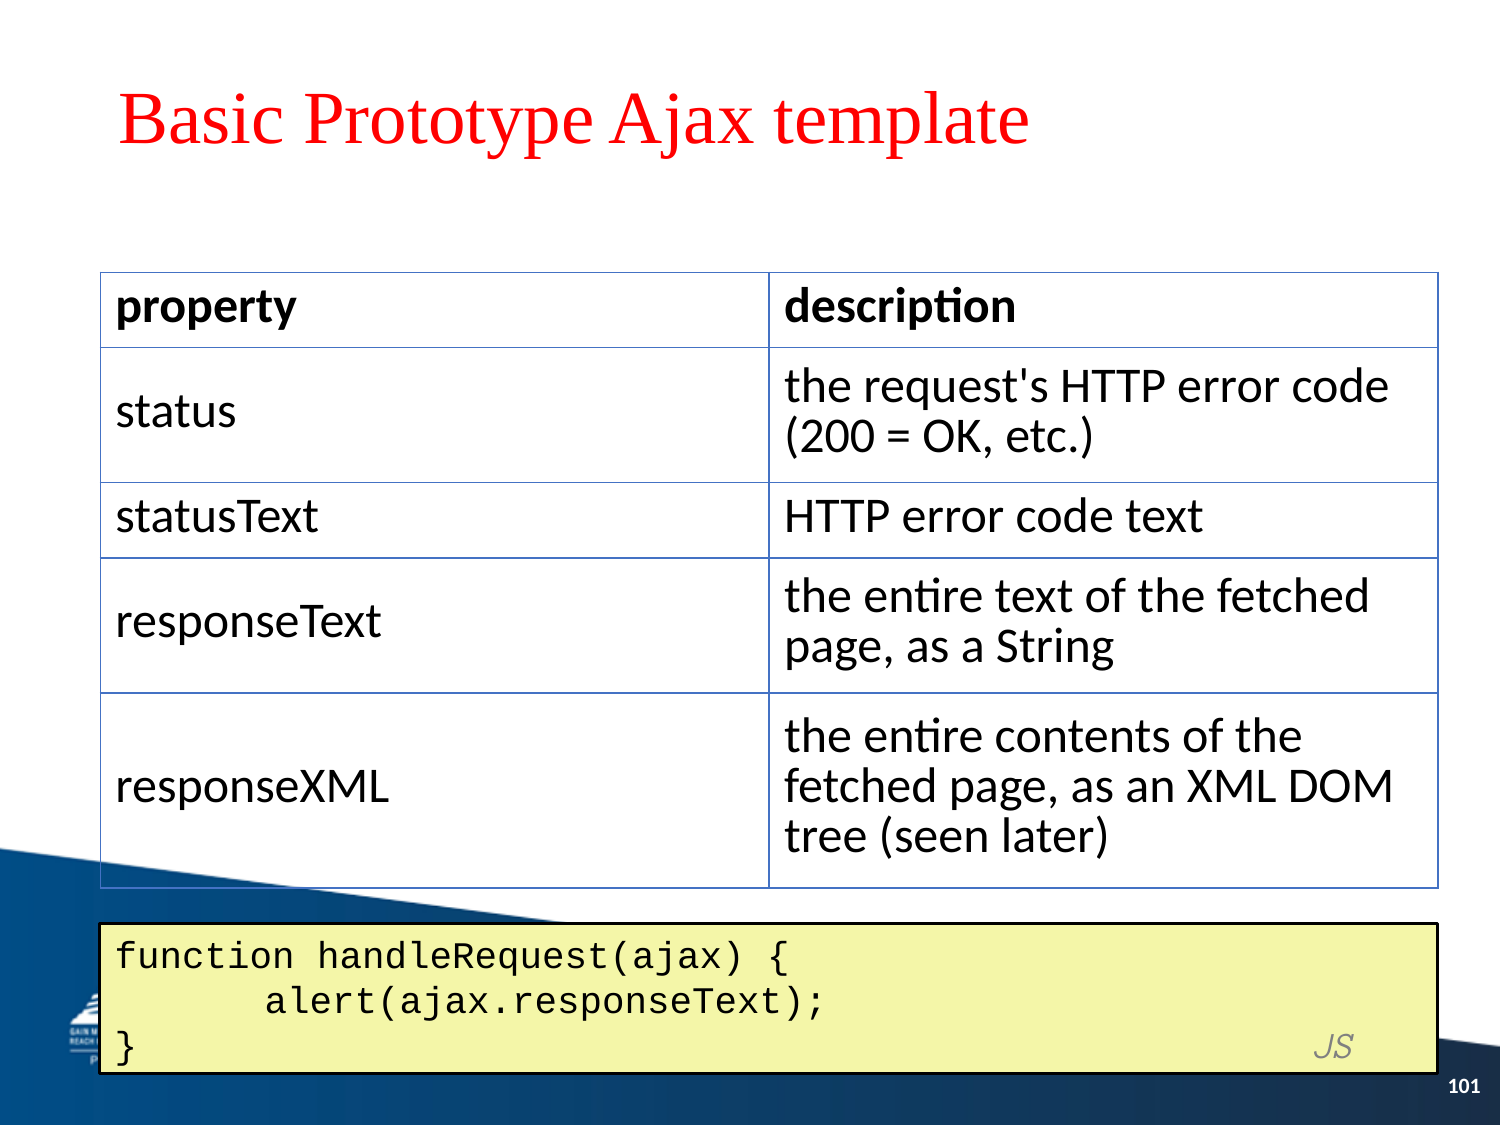

# Basic Prototype Ajax template
| property | description |
| --- | --- |
| status | the request's HTTP error code (200 = OK, etc.) |
| statusText | HTTP error code text |
| responseText | the entire text of the fetched page, as a String |
| responseXML | the entire contents of the fetched page, as an XML DOM tree (seen later) |
function handleRequest(ajax) {
	alert(ajax.responseText);
}				         		  	JS
101